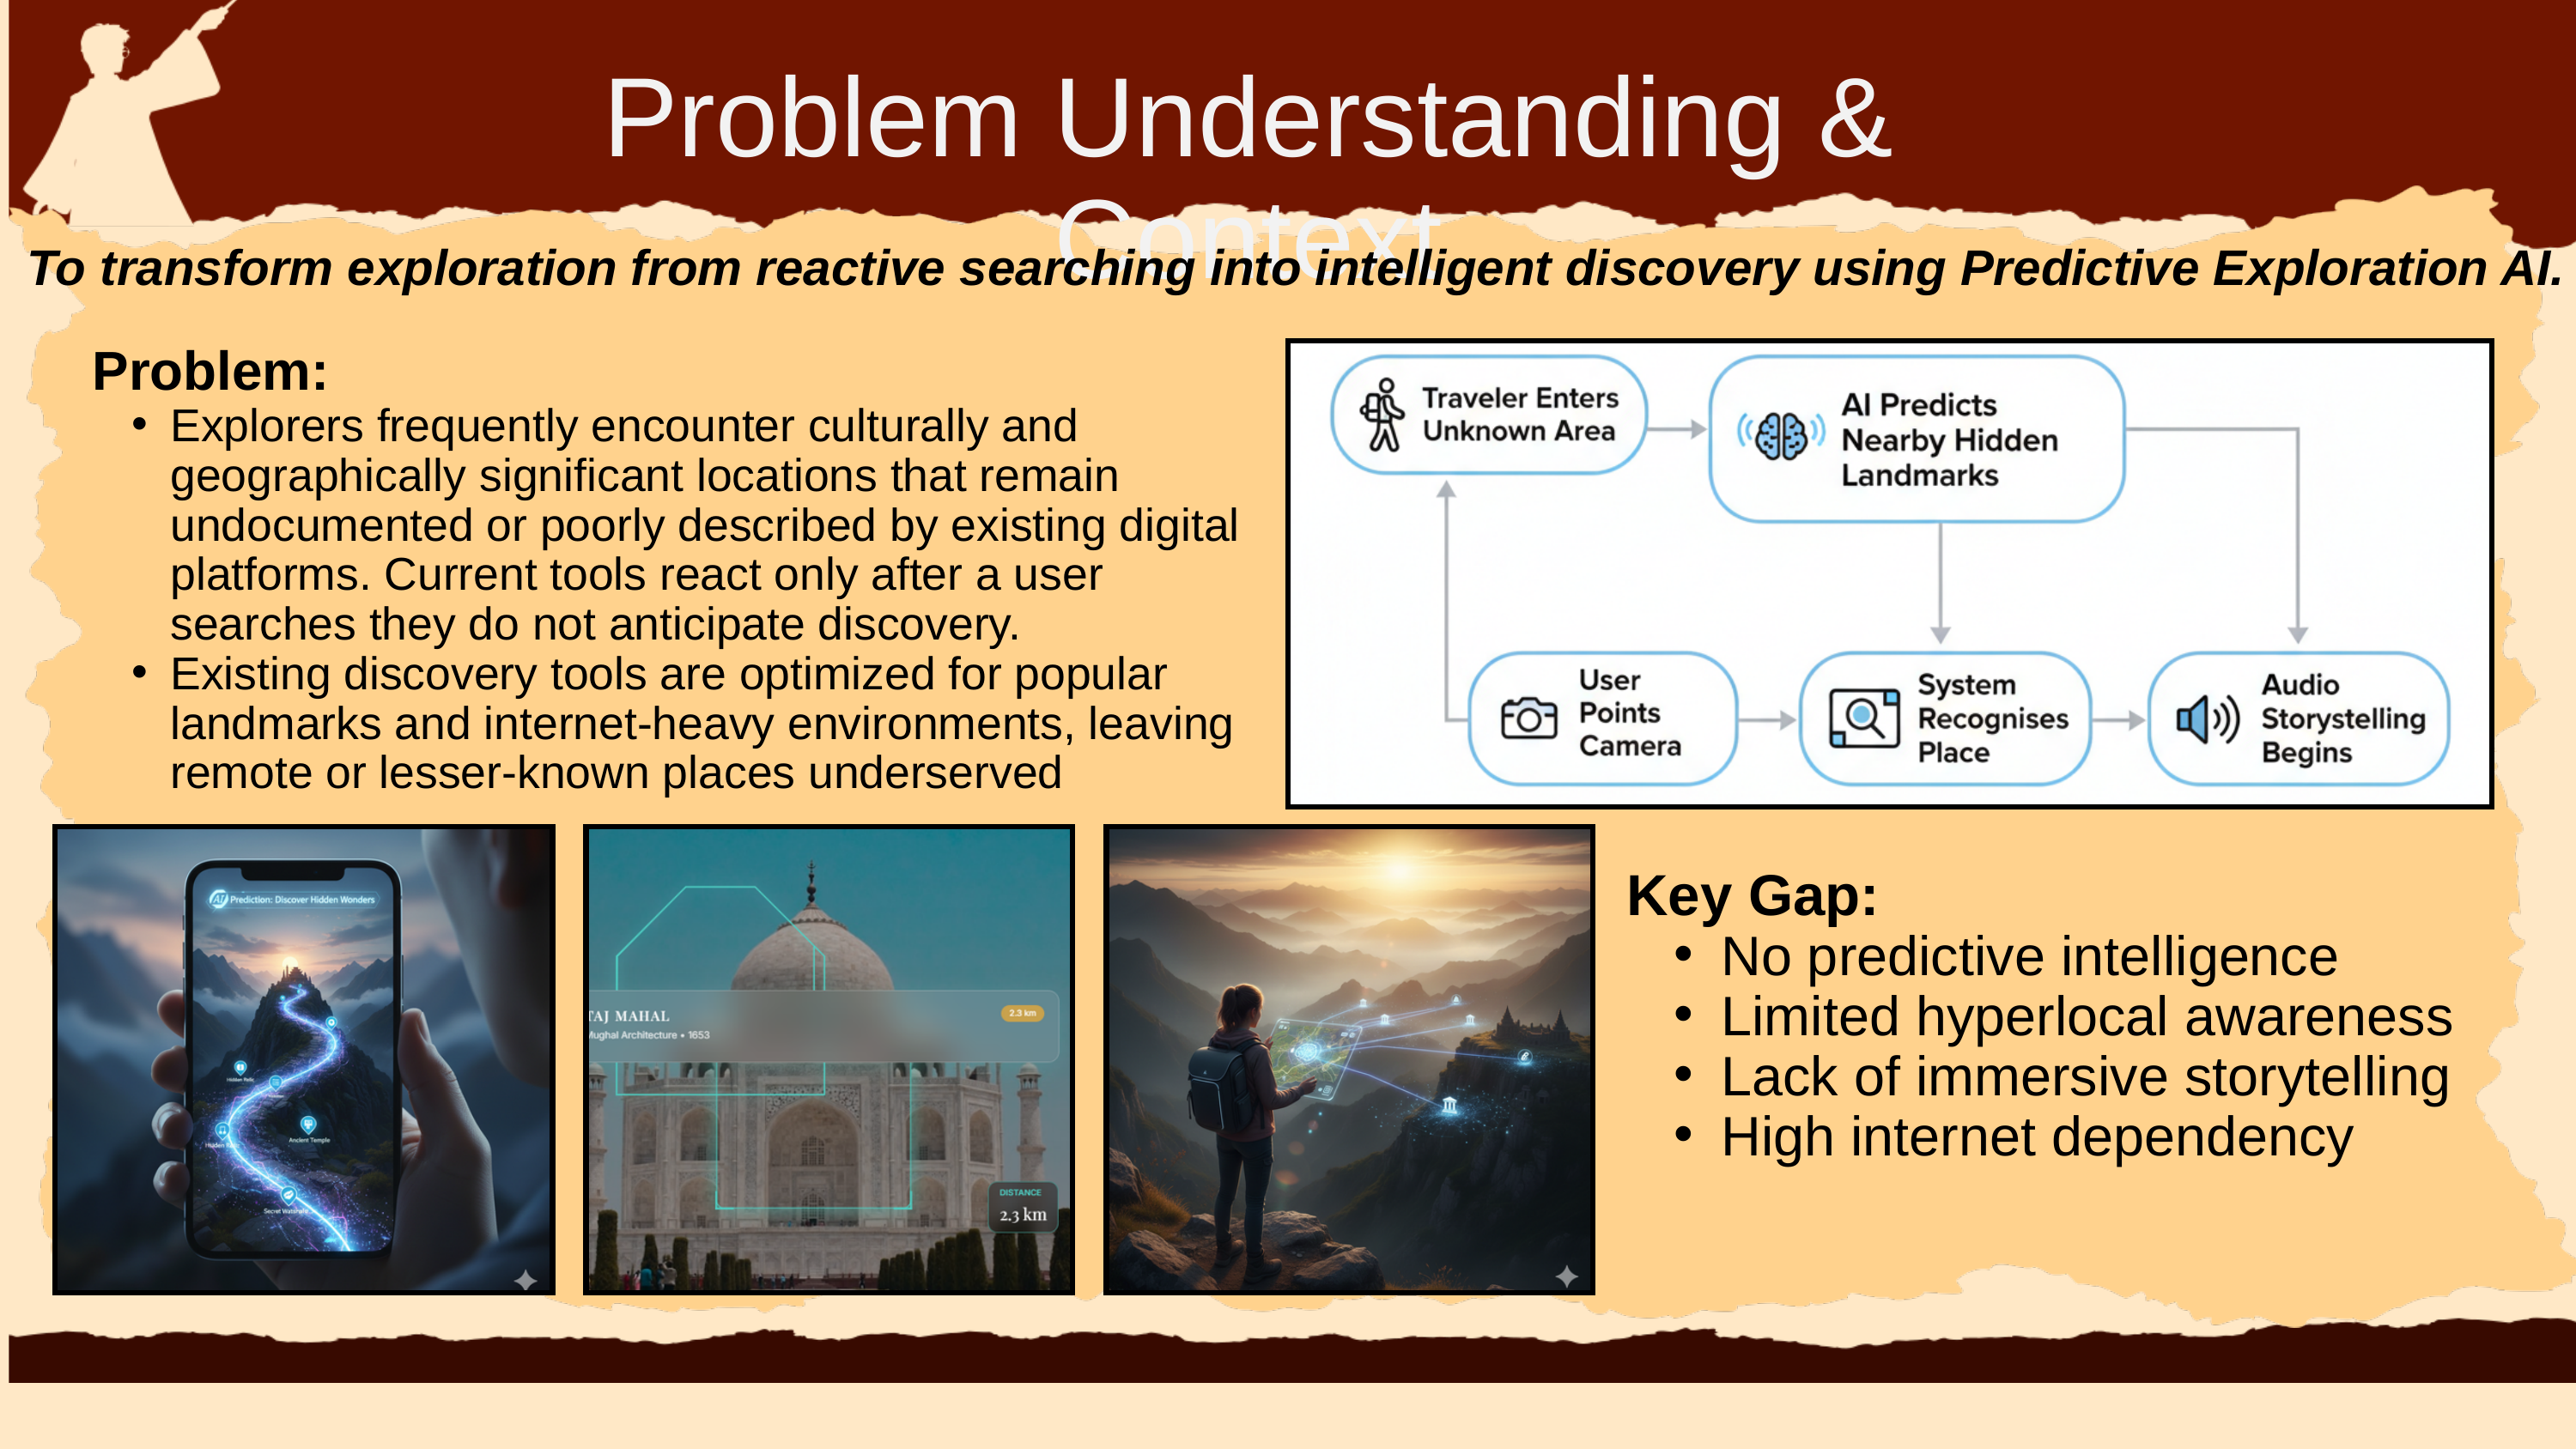

Problem Understanding & Context

To transform exploration from reactive searching into intelligent discovery using Predictive Exploration AI.

Problem:
Explorers frequently encounter culturally and geographically significant locations that remain undocumented or poorly described by existing digital platforms. Current tools react only after a user searches they do not anticipate discovery.
Existing discovery tools are optimized for popular landmarks and internet-heavy environments, leaving remote or lesser-known places underserved

Key Gap:
No predictive intelligence
Limited hyperlocal awareness
Lack of immersive storytelling
High internet dependency